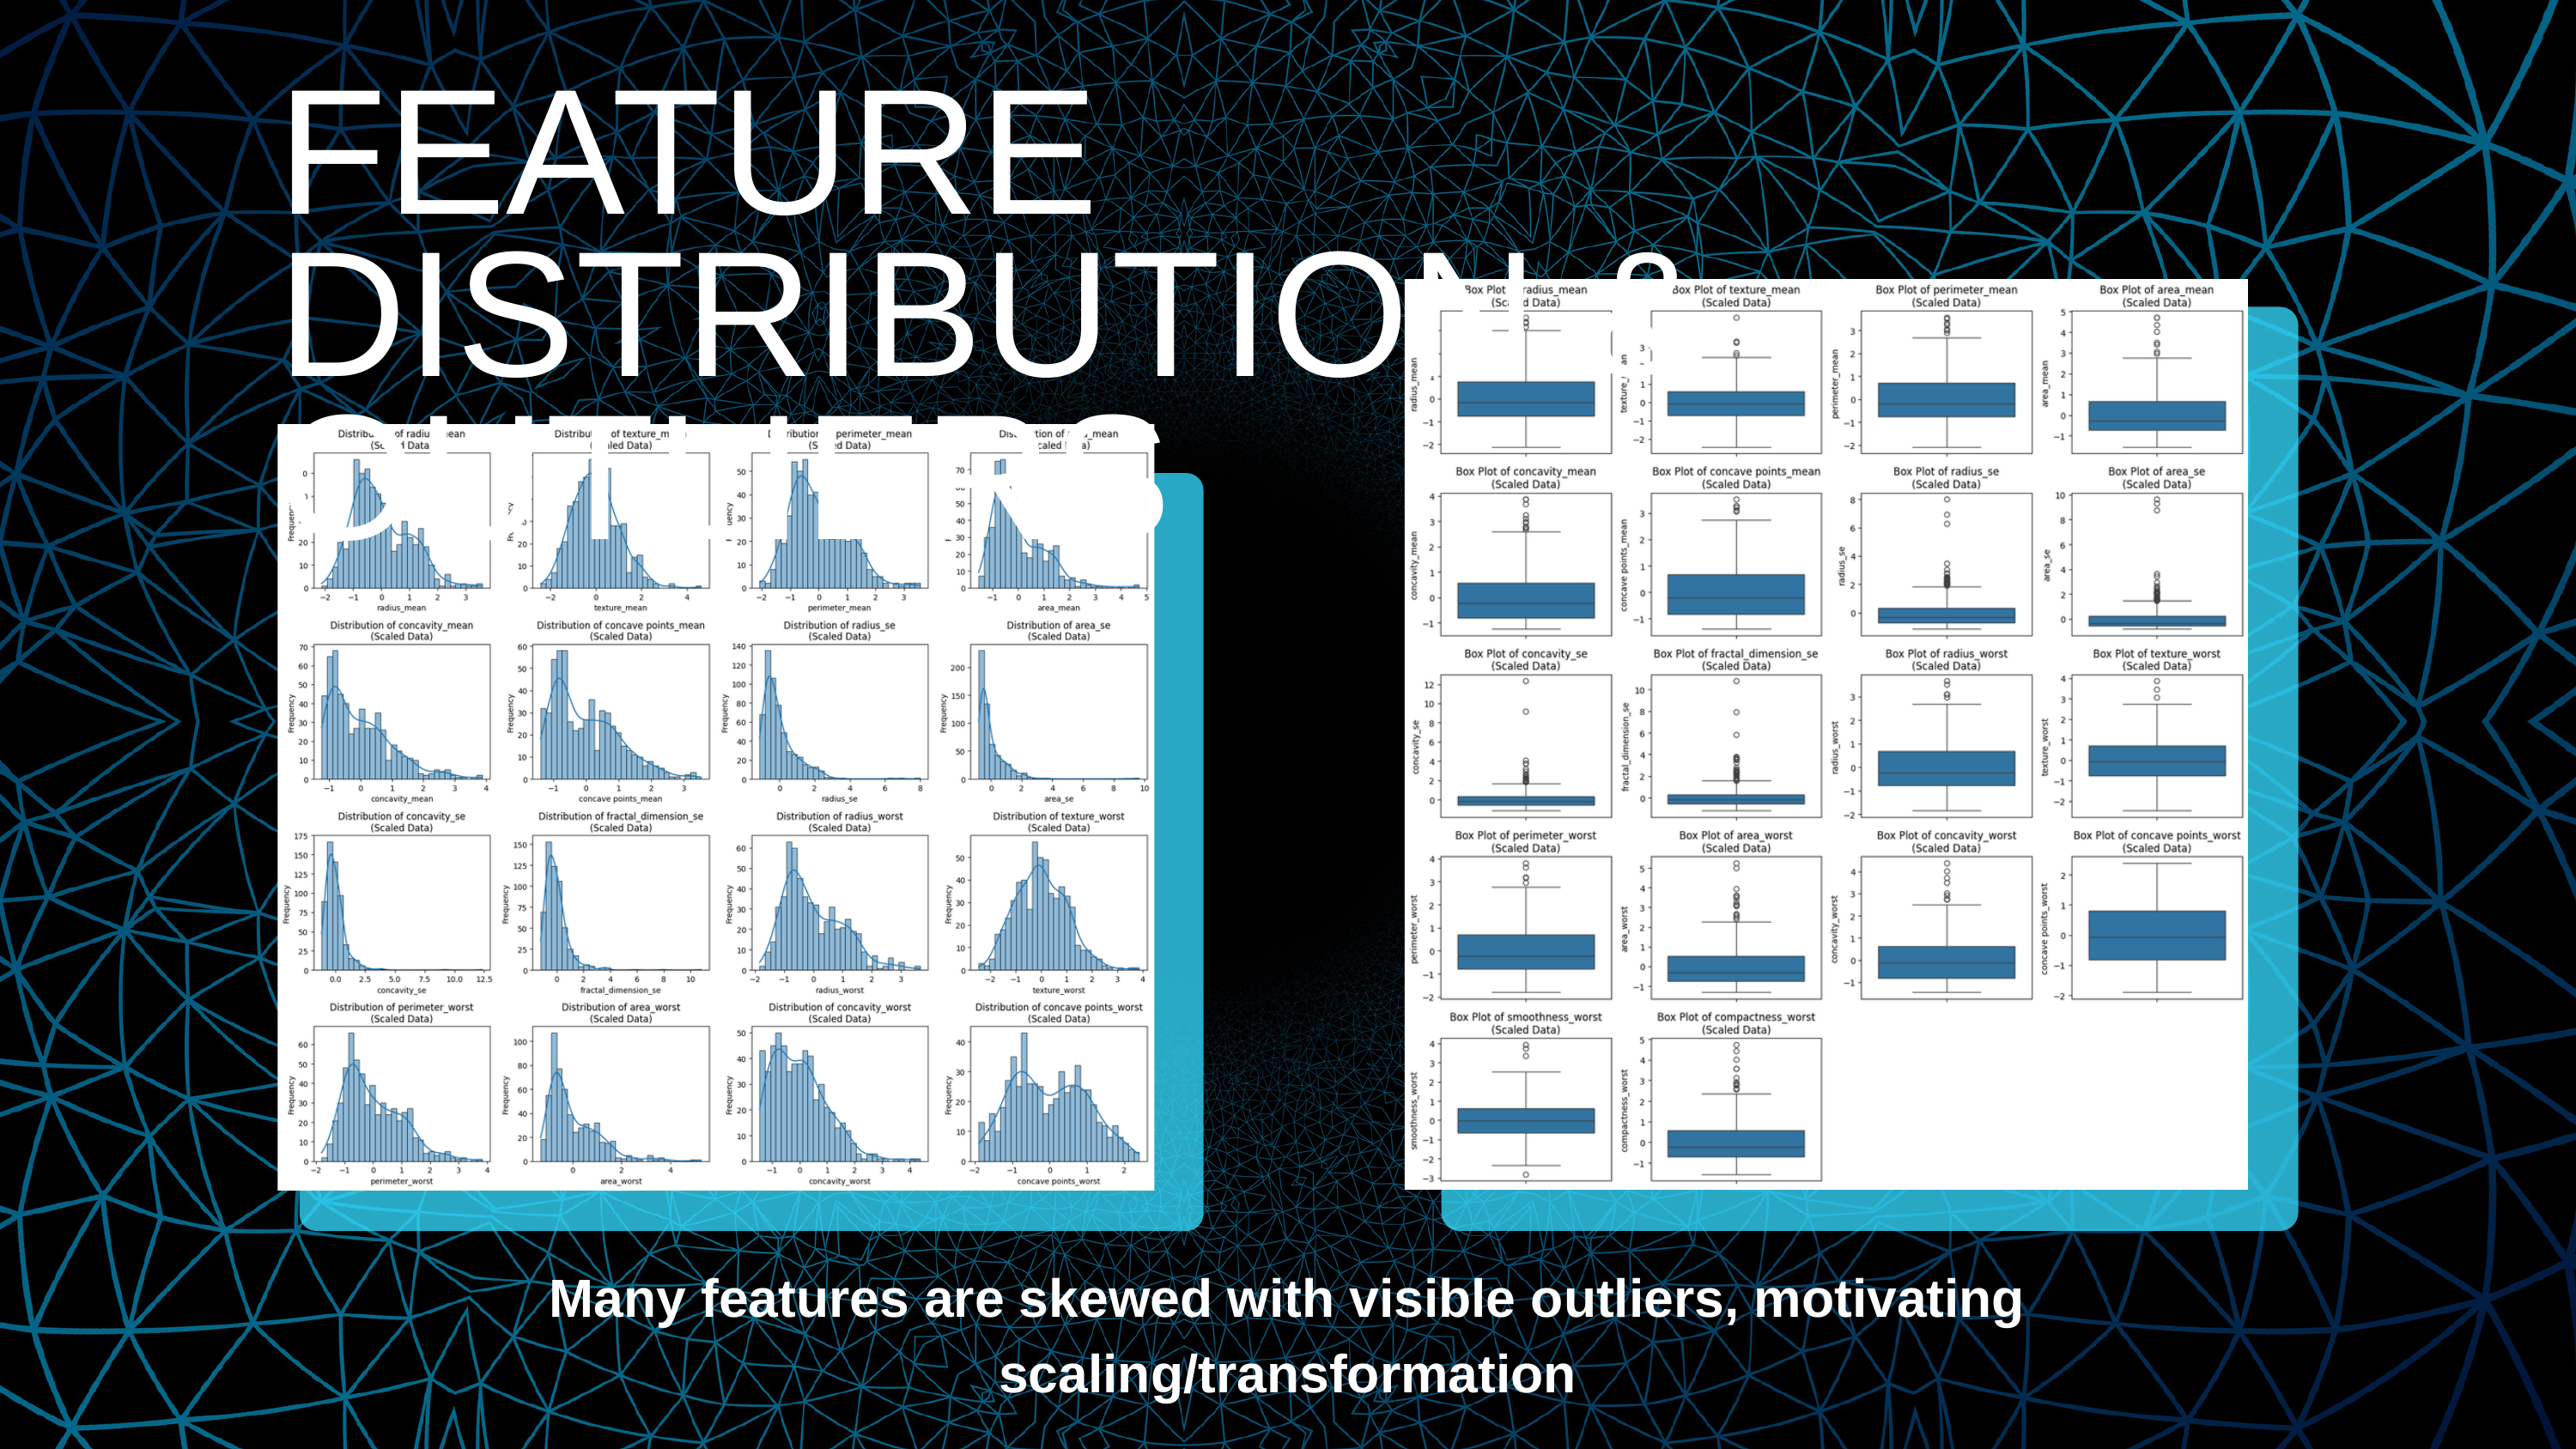

FEATURE DISTRIBUTION & OUTLIERS

Many features are skewed with visible outliers, motivating scaling/transformation